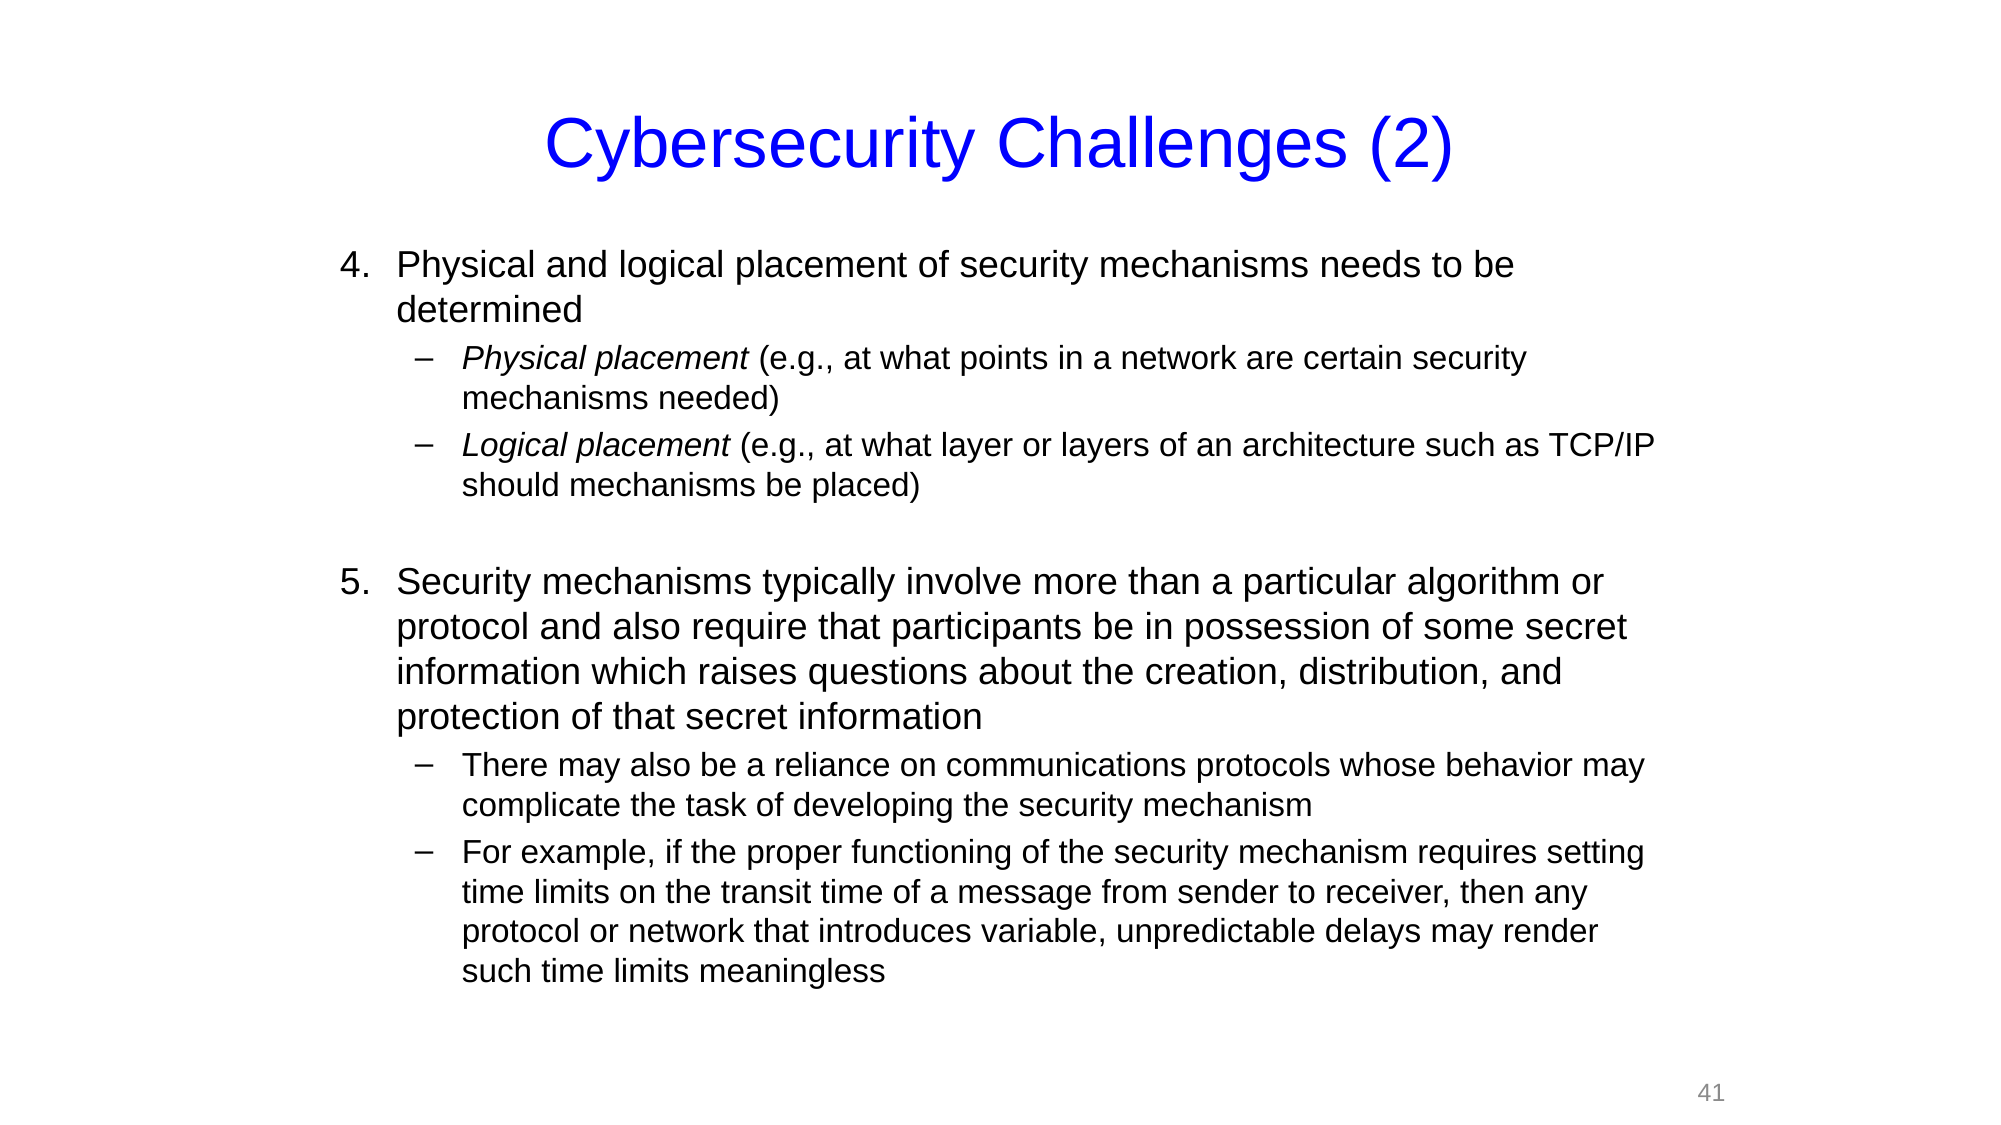

# Cybersecurity Challenges (2)
Physical and logical placement of security mechanisms needs to be determined
Physical placement (e.g., at what points in a network are certain security mechanisms needed)
Logical placement (e.g., at what layer or layers of an architecture such as TCP/IP should mechanisms be placed)

Security mechanisms typically involve more than a particular algorithm or protocol and also require that participants be in possession of some secret information which raises questions about the creation, distribution, and protection of that secret information
There may also be a reliance on communications protocols whose behavior may complicate the task of developing the security mechanism
For example, if the proper functioning of the security mechanism requires setting time limits on the transit time of a message from sender to receiver, then any protocol or network that introduces variable, unpredictable delays may render such time limits meaningless

41